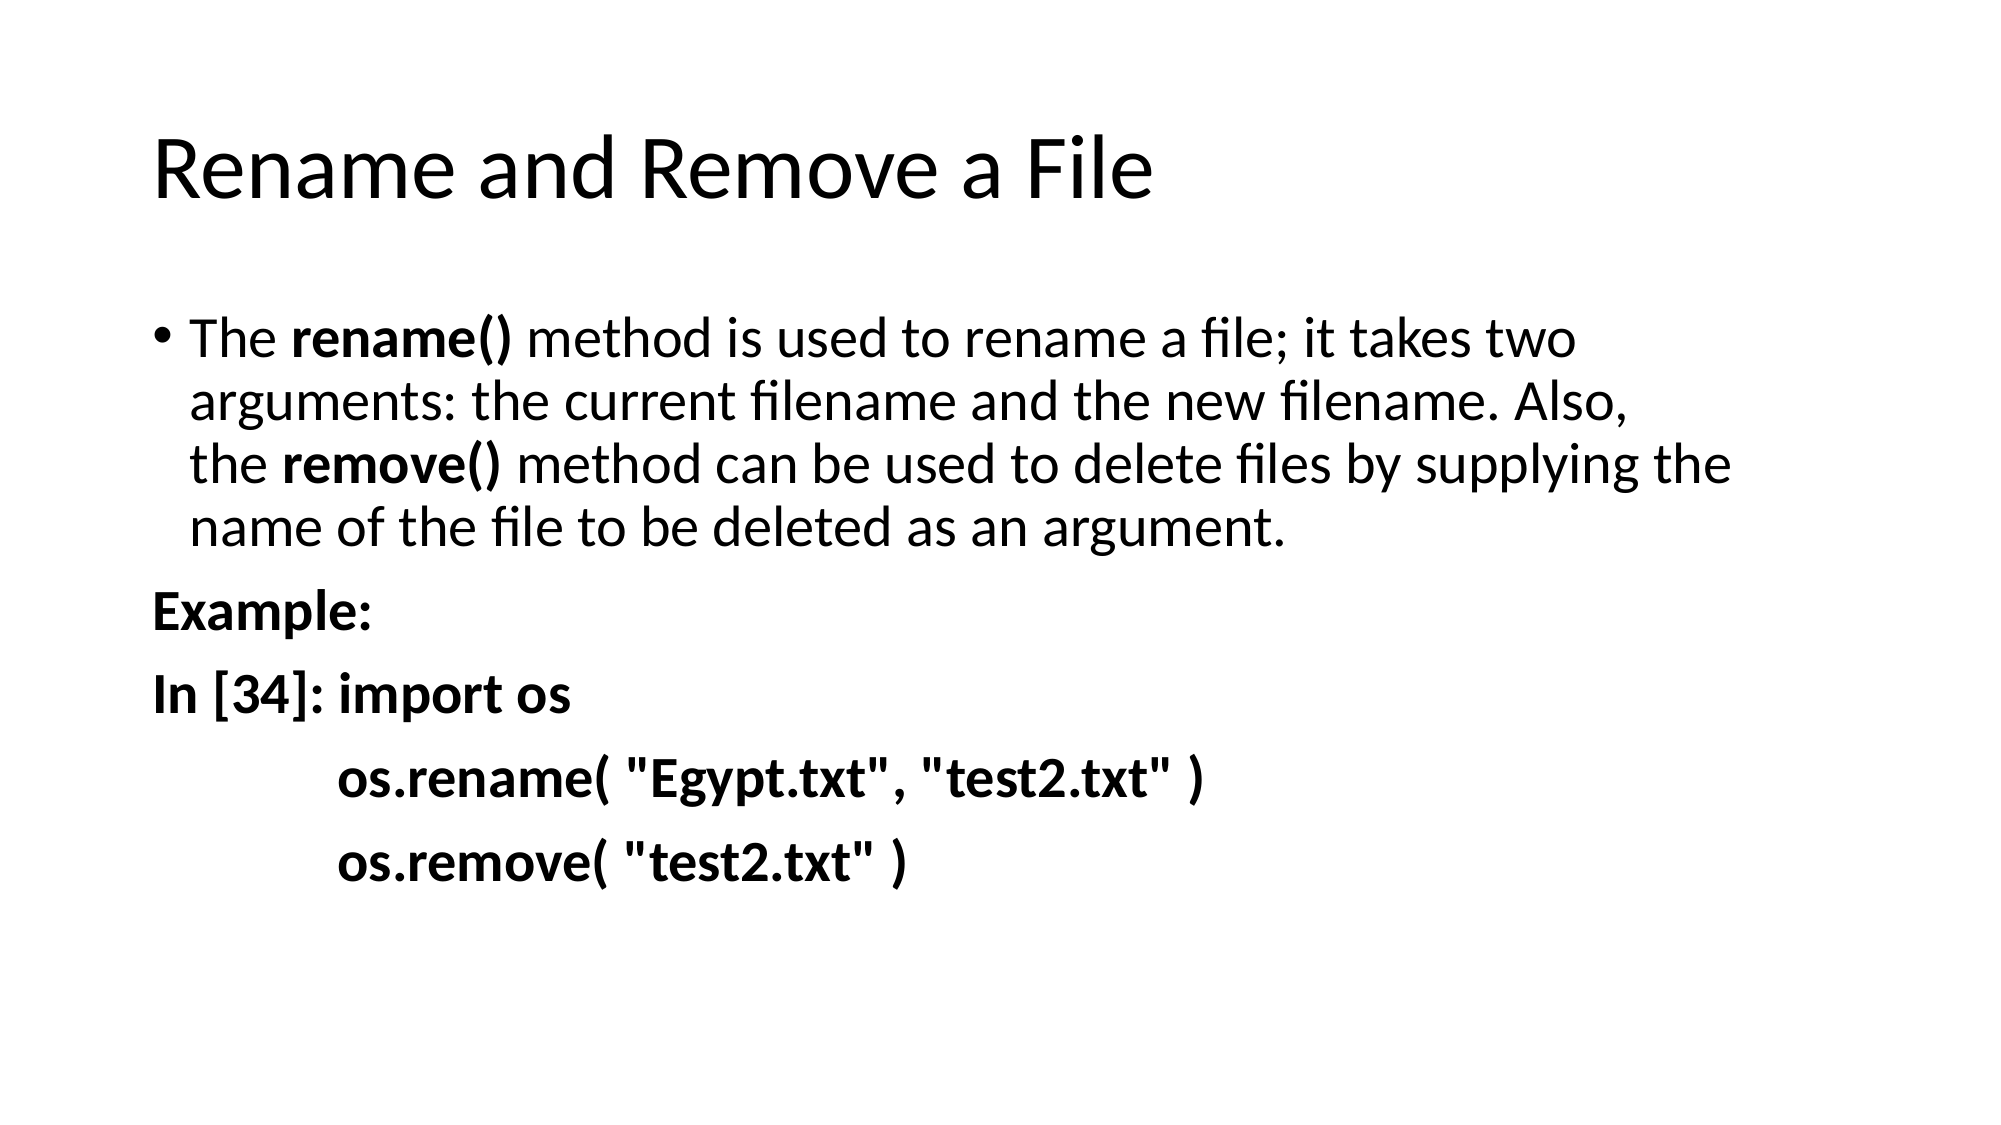

# Rename and Remove a File
The rename() method is used to rename a file; it takes two arguments: the current filename and the new filename. Also, the remove() method can be used to delete files by supplying the name of the file to be deleted as an argument.
Example:
In [34]: import os
              os.rename( "Egypt.txt", "test2.txt" )
              os.remove( "test2.txt" )